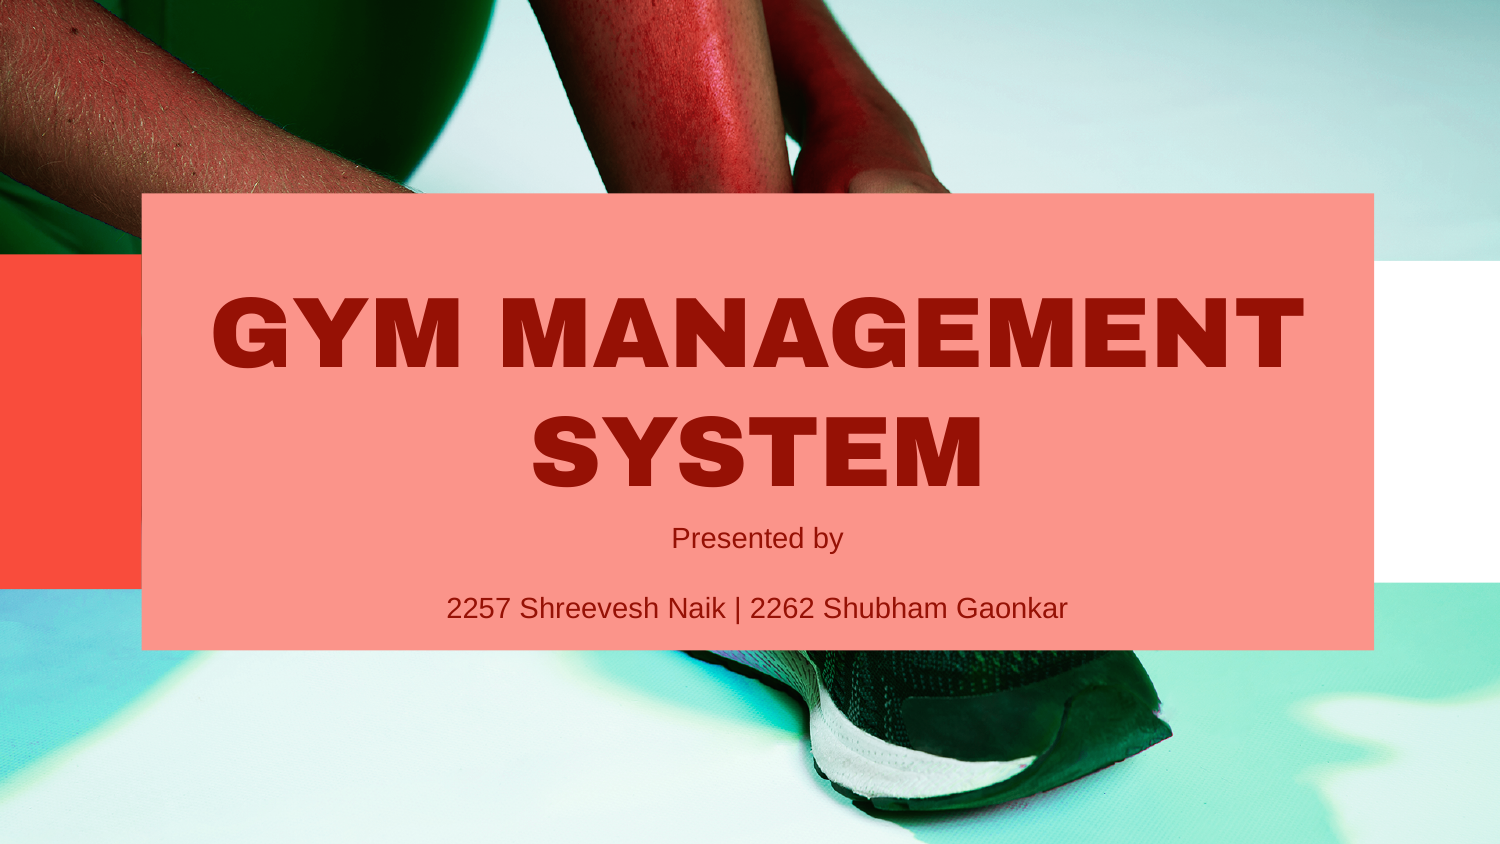

# GYM MANAGEMENT SYSTEM

Presented by

2257 Shreevesh Naik | 2262 Shubham Gaonkar